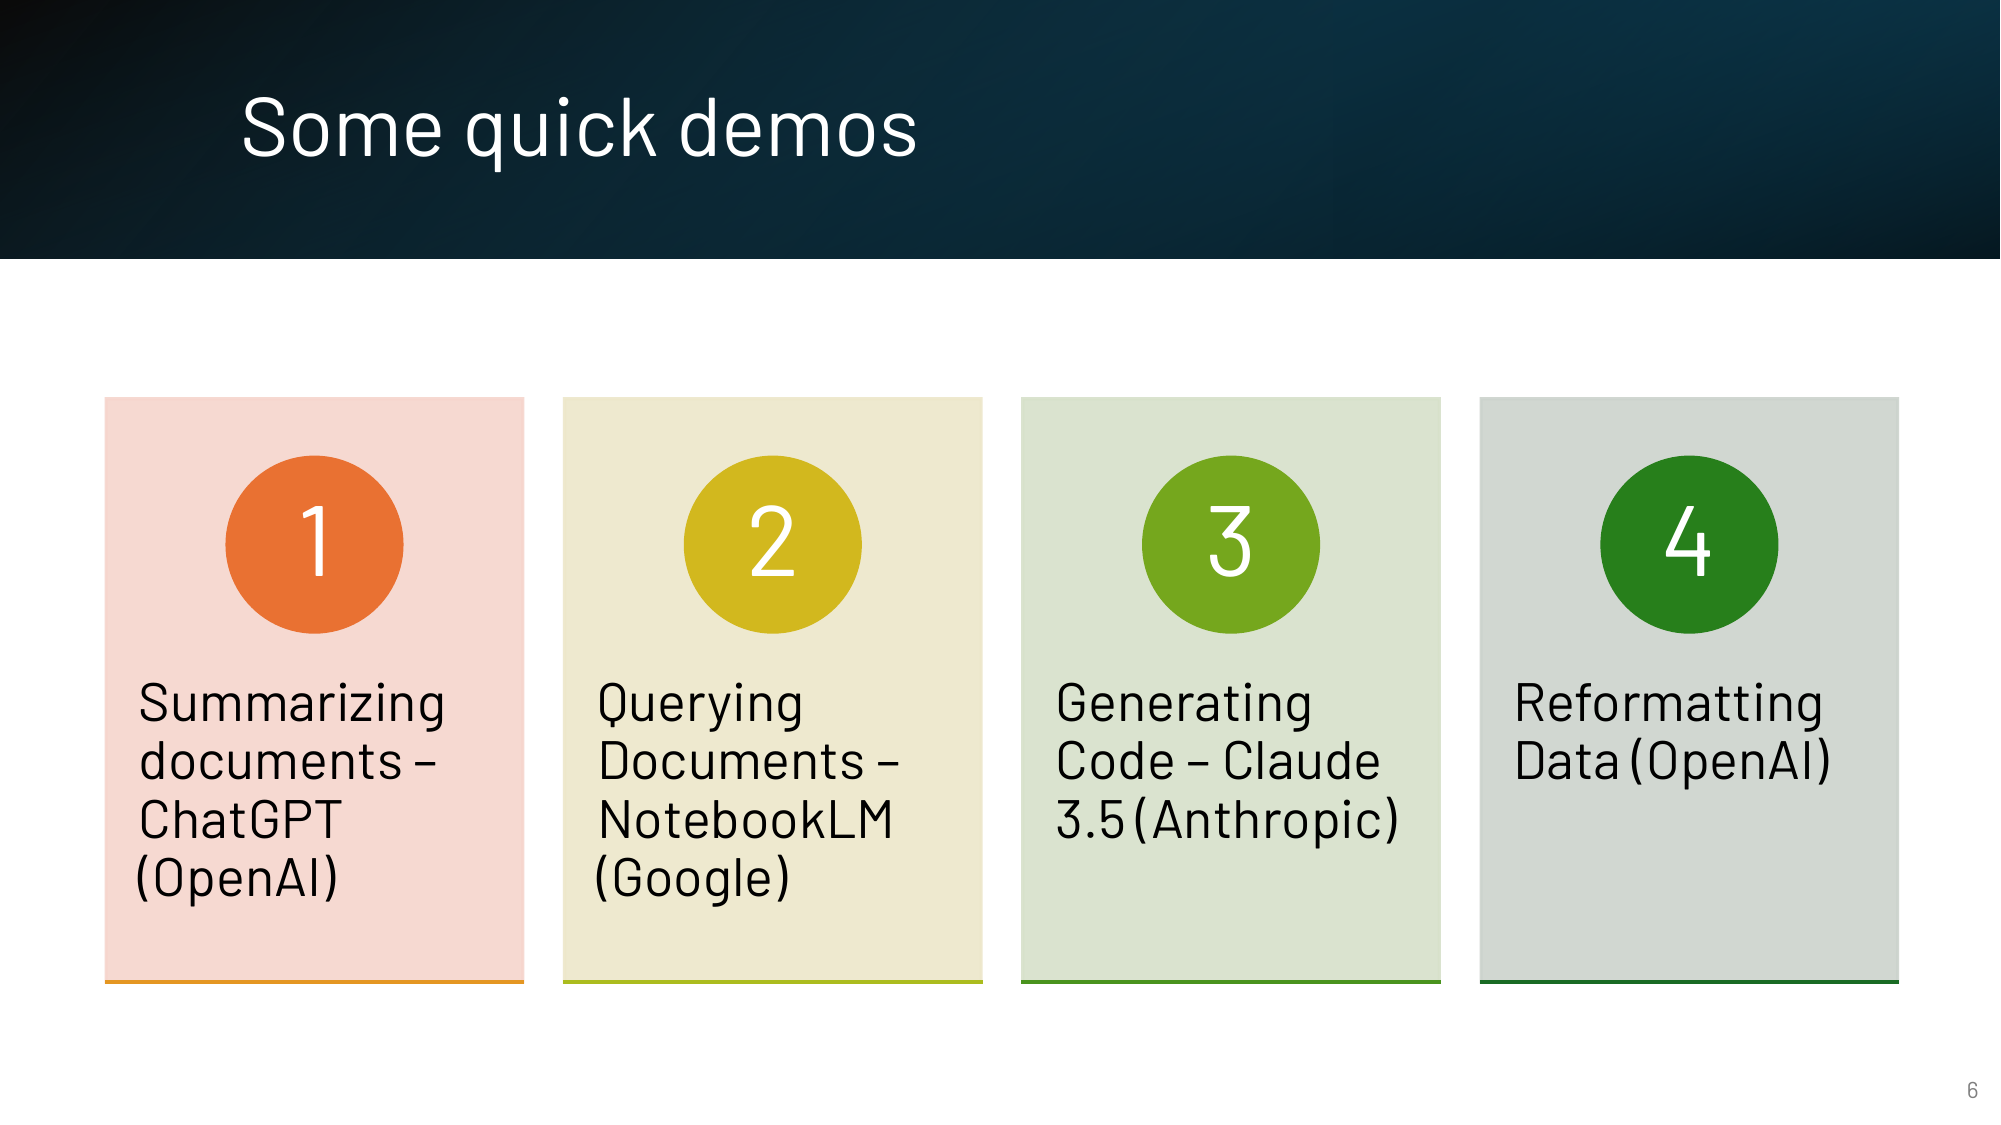

# Some quick demos
Summarizing documents – ChatGPT (OpenAI)
1
Querying Documents – NotebookLM (Google)
2
Generating Code – Claude 3.5 (Anthropic)
3
Reformatting Data (OpenAI)
4
6